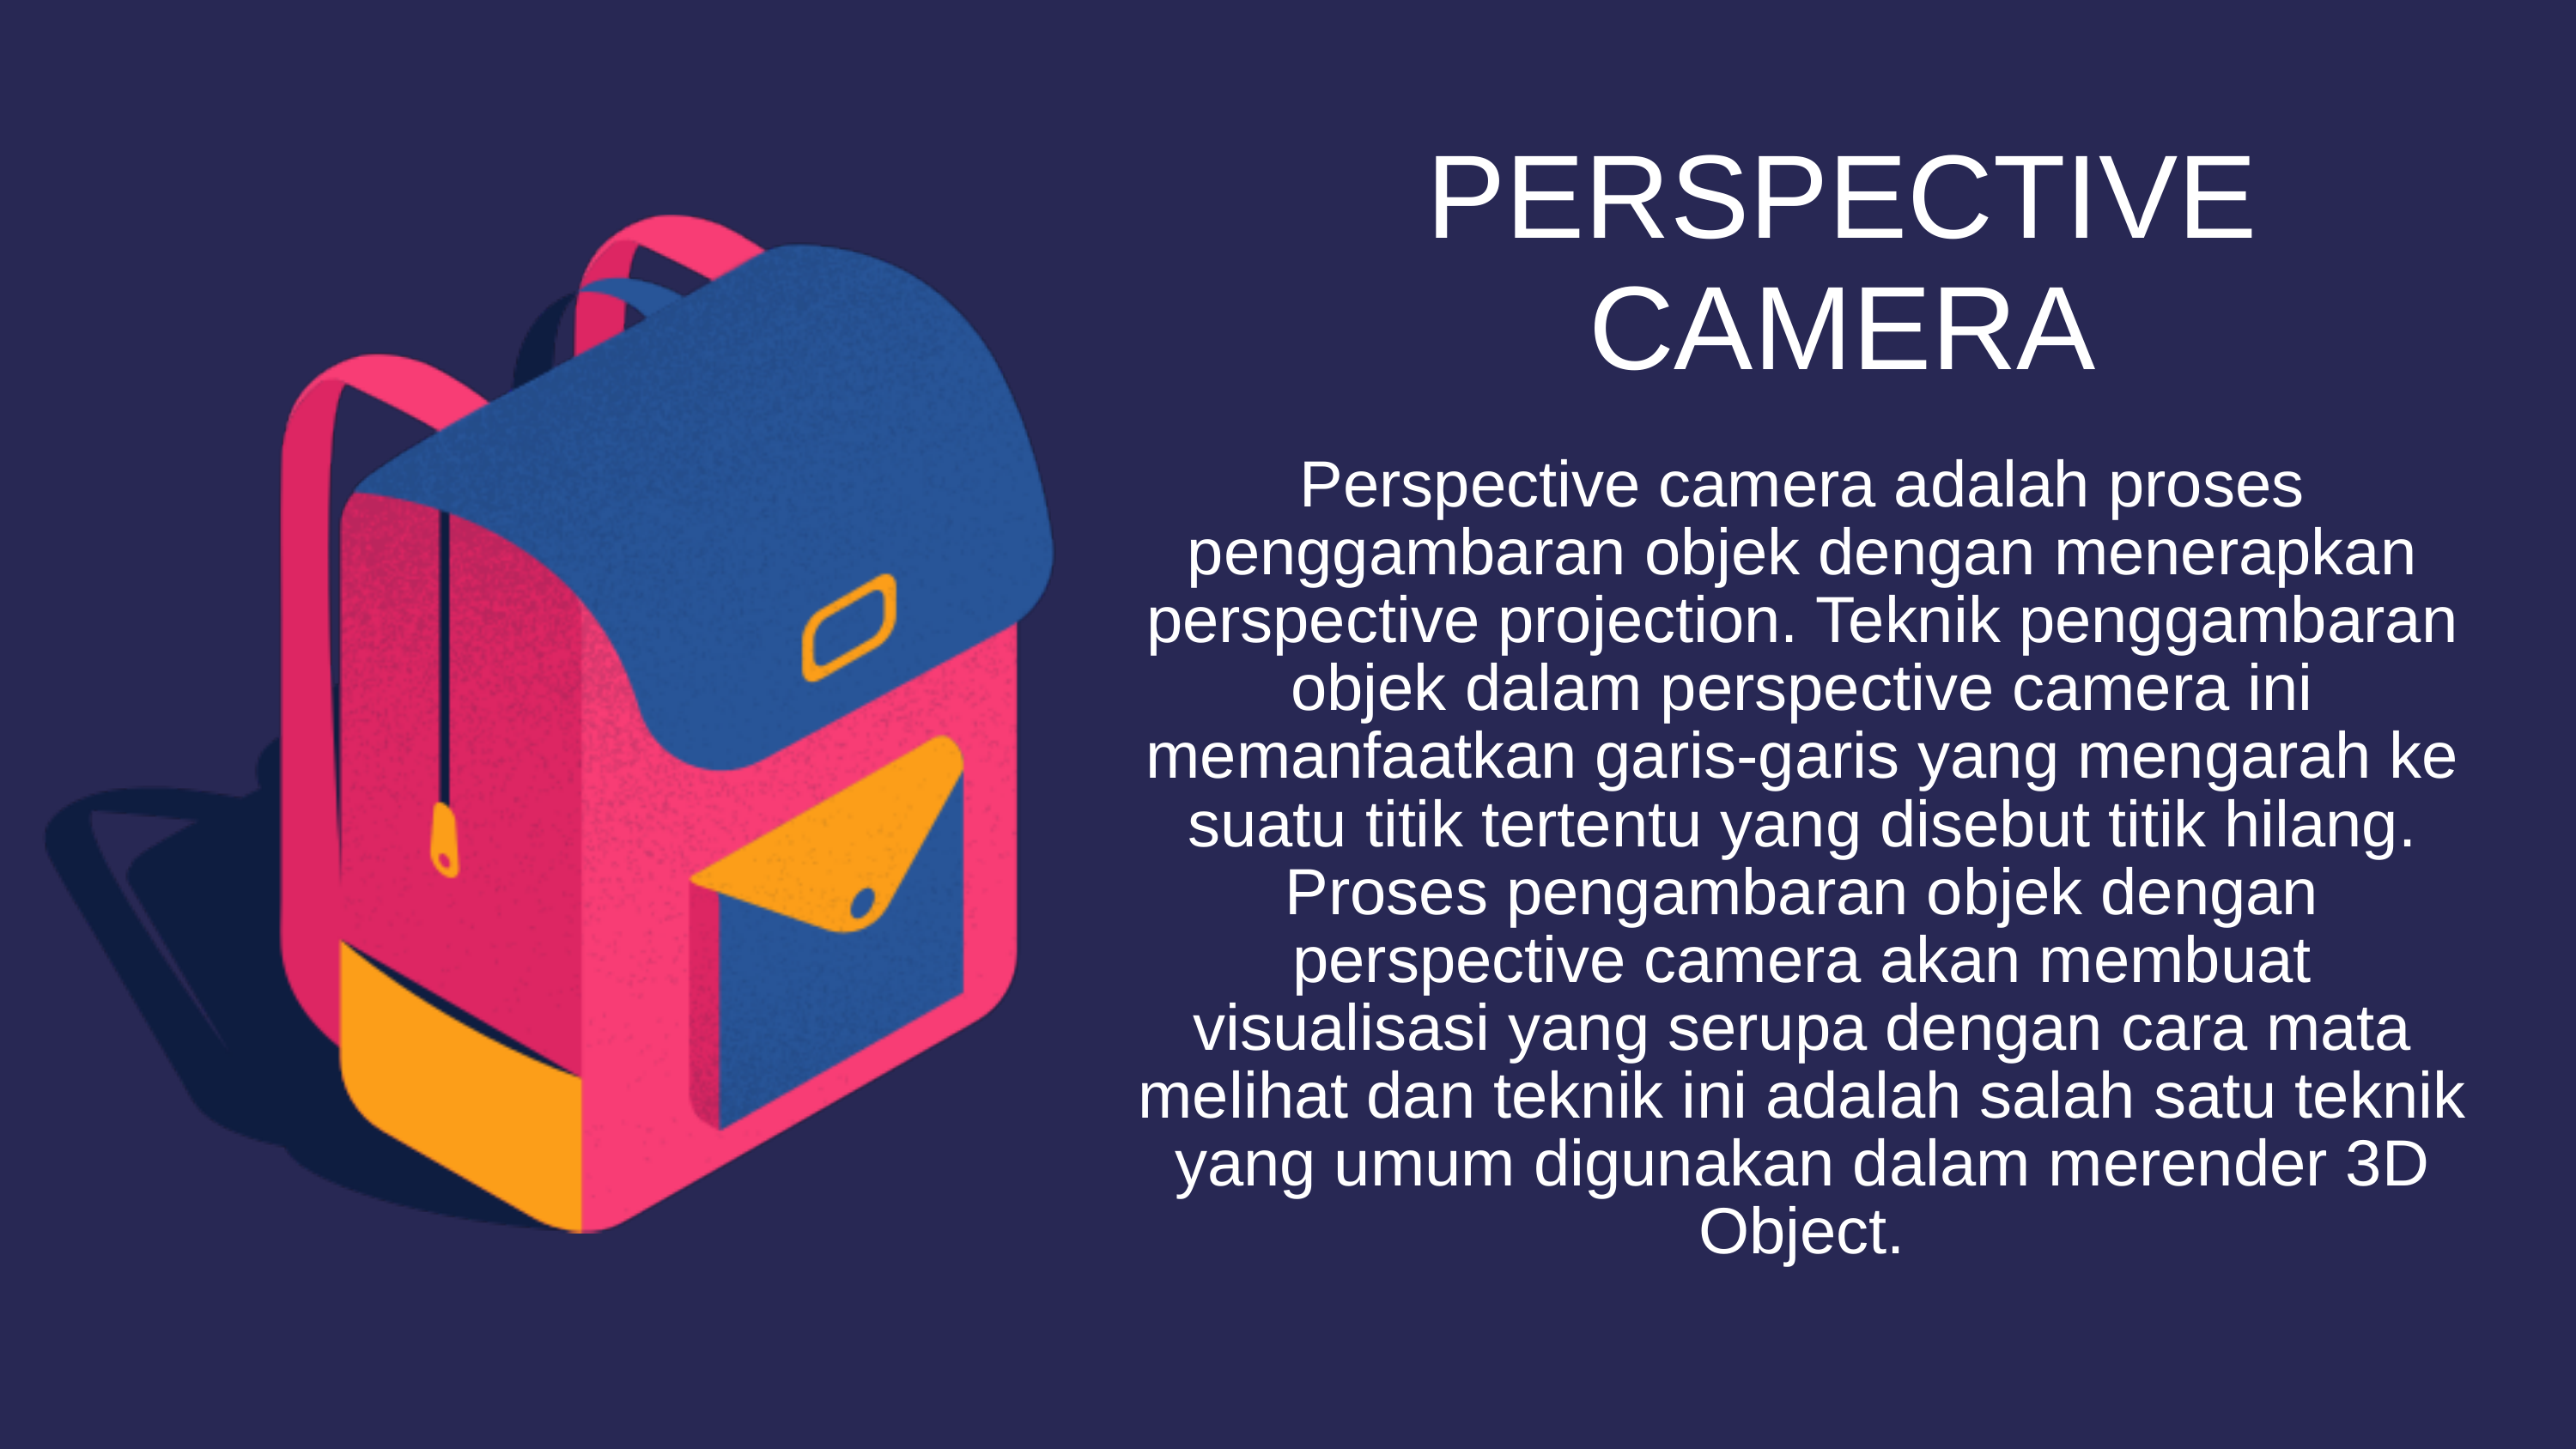

PERSPECTIVE CAMERA

Perspective camera adalah proses penggambaran objek dengan menerapkan perspective projection. Teknik penggambaran objek dalam perspective camera ini memanfaatkan garis-garis yang mengarah ke suatu titik tertentu yang disebut titik hilang. Proses pengambaran objek dengan perspective camera akan membuat visualisasi yang serupa dengan cara mata melihat dan teknik ini adalah salah satu teknik yang umum digunakan dalam merender 3D Object.